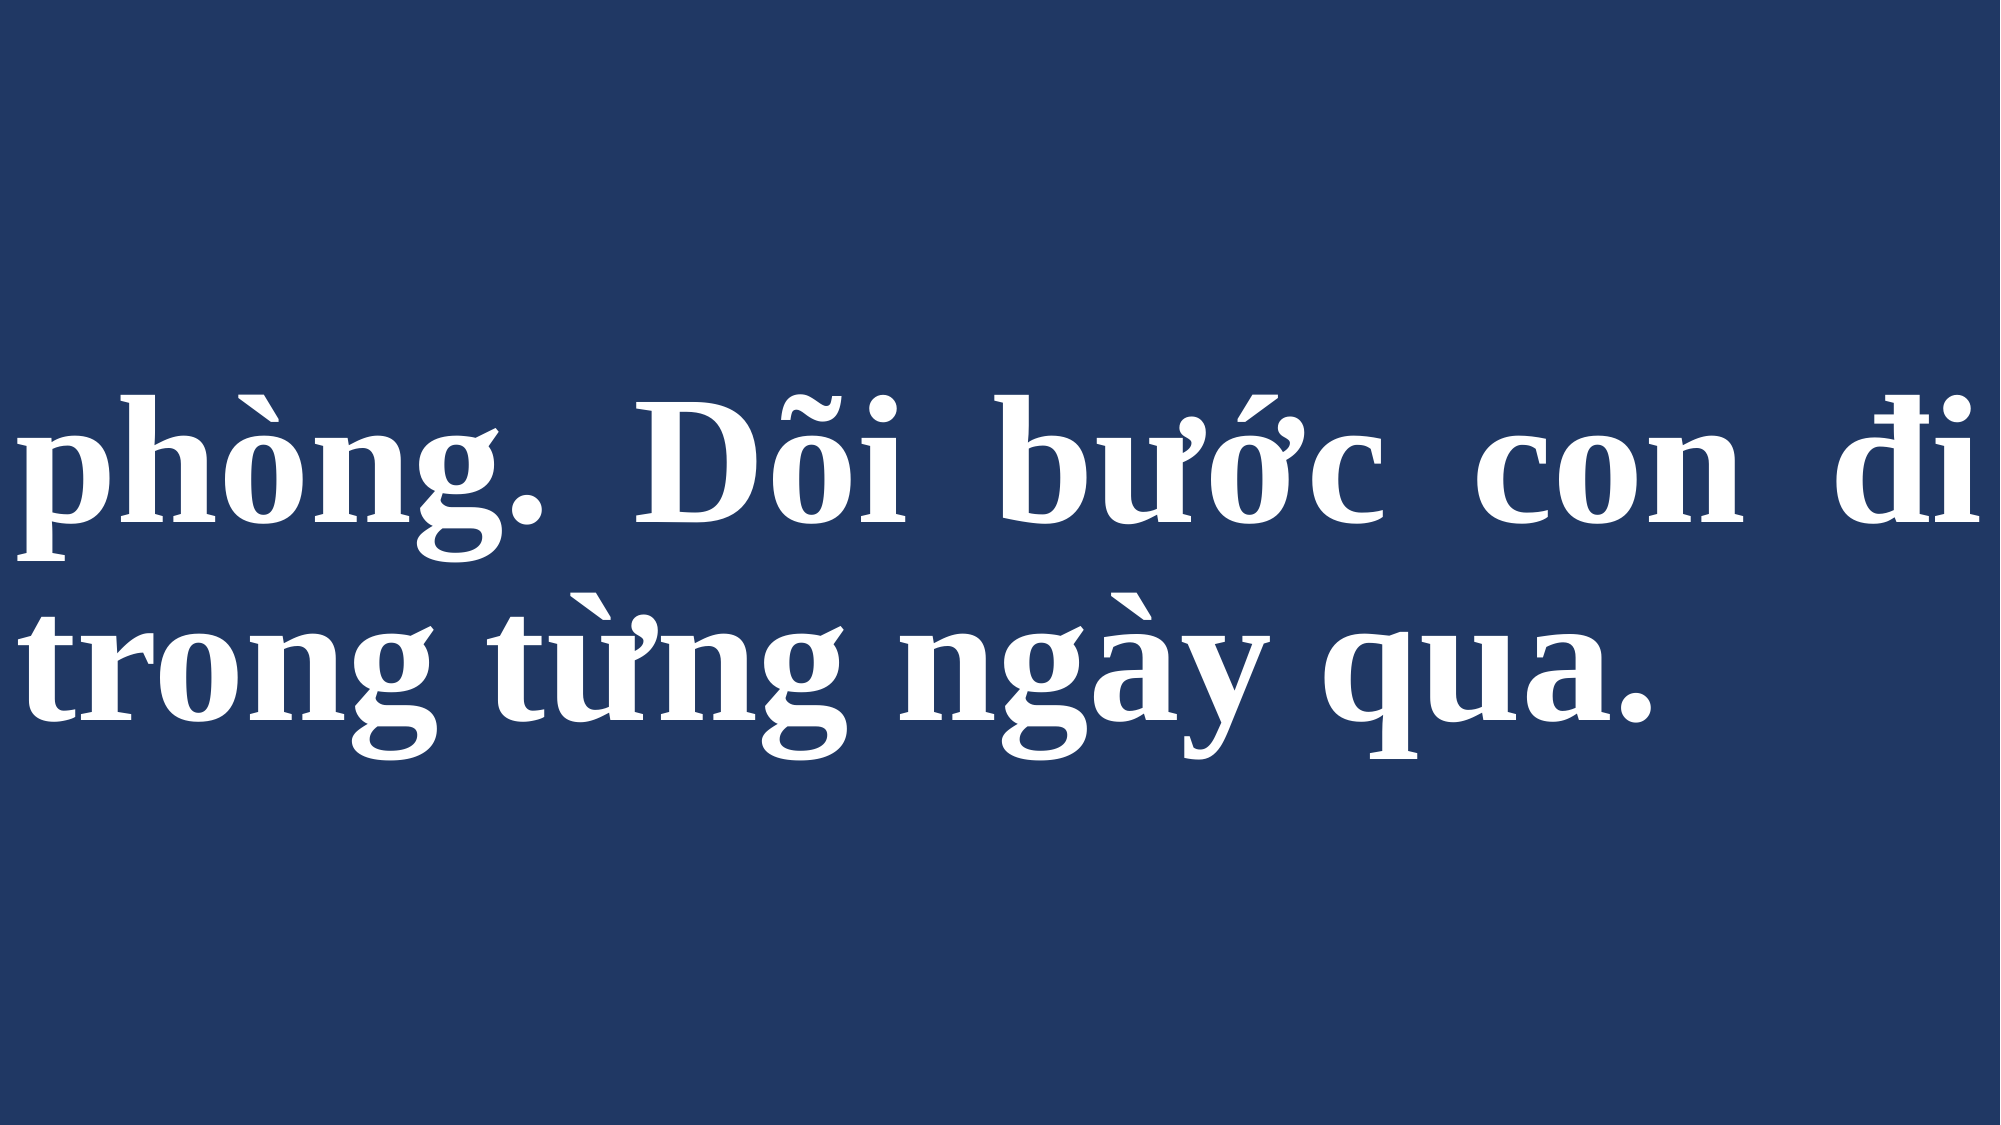

# phòng. Dõi bước con đi trong từng ngày qua.